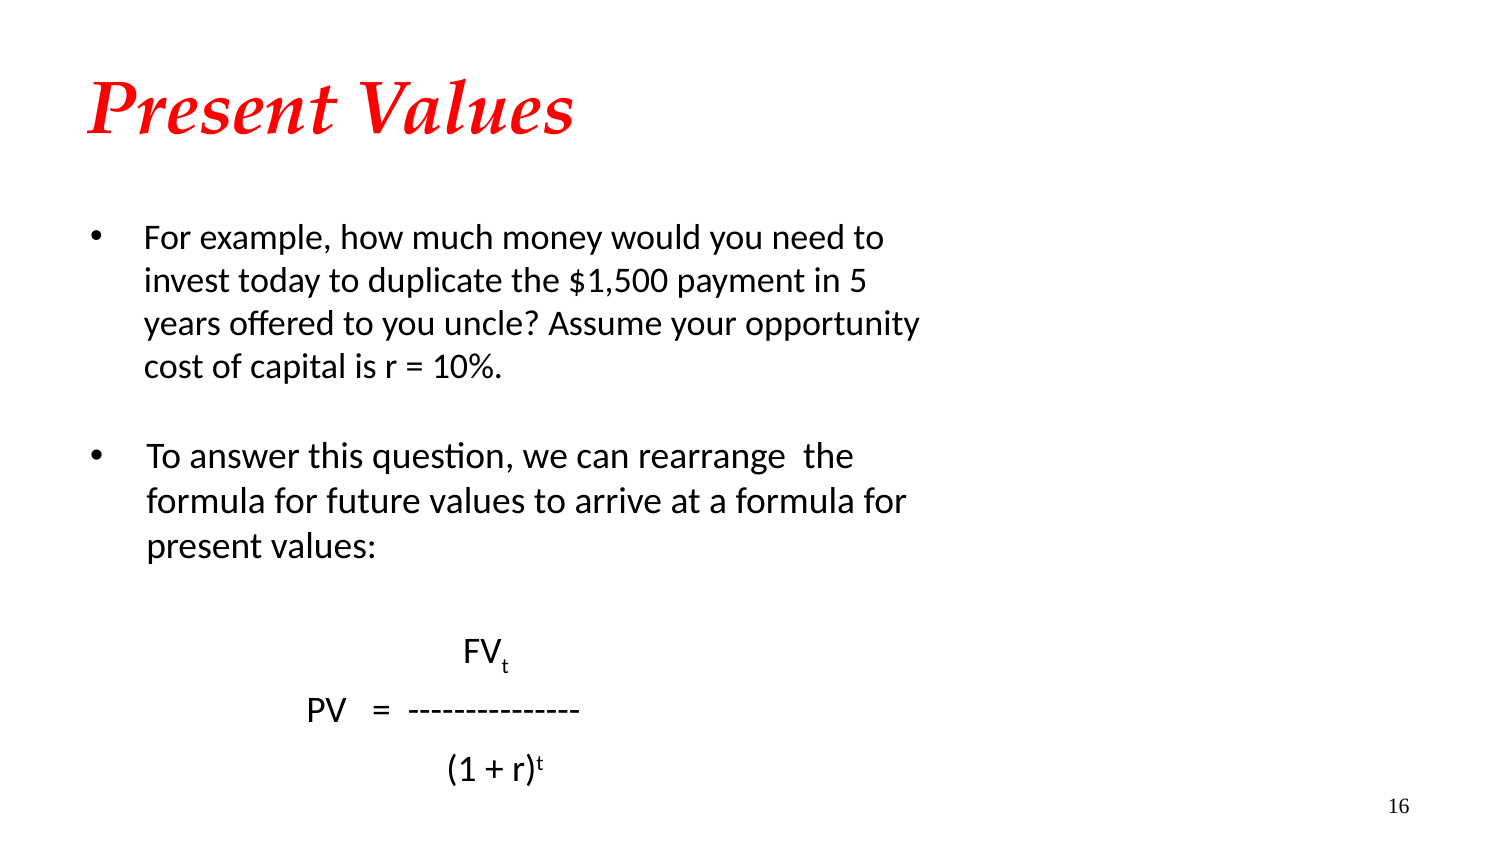

# Present Values
For example, how much money would you need to invest today to duplicate the $1,500 payment in 5 years offered to you uncle? Assume your opportunity cost of capital is r = 10%.
To answer this question, we can rearrange  the formula for future values to arrive at a formula for present values:

			  FVt
		  PV   =  ---------------
			(1 + r)t
16